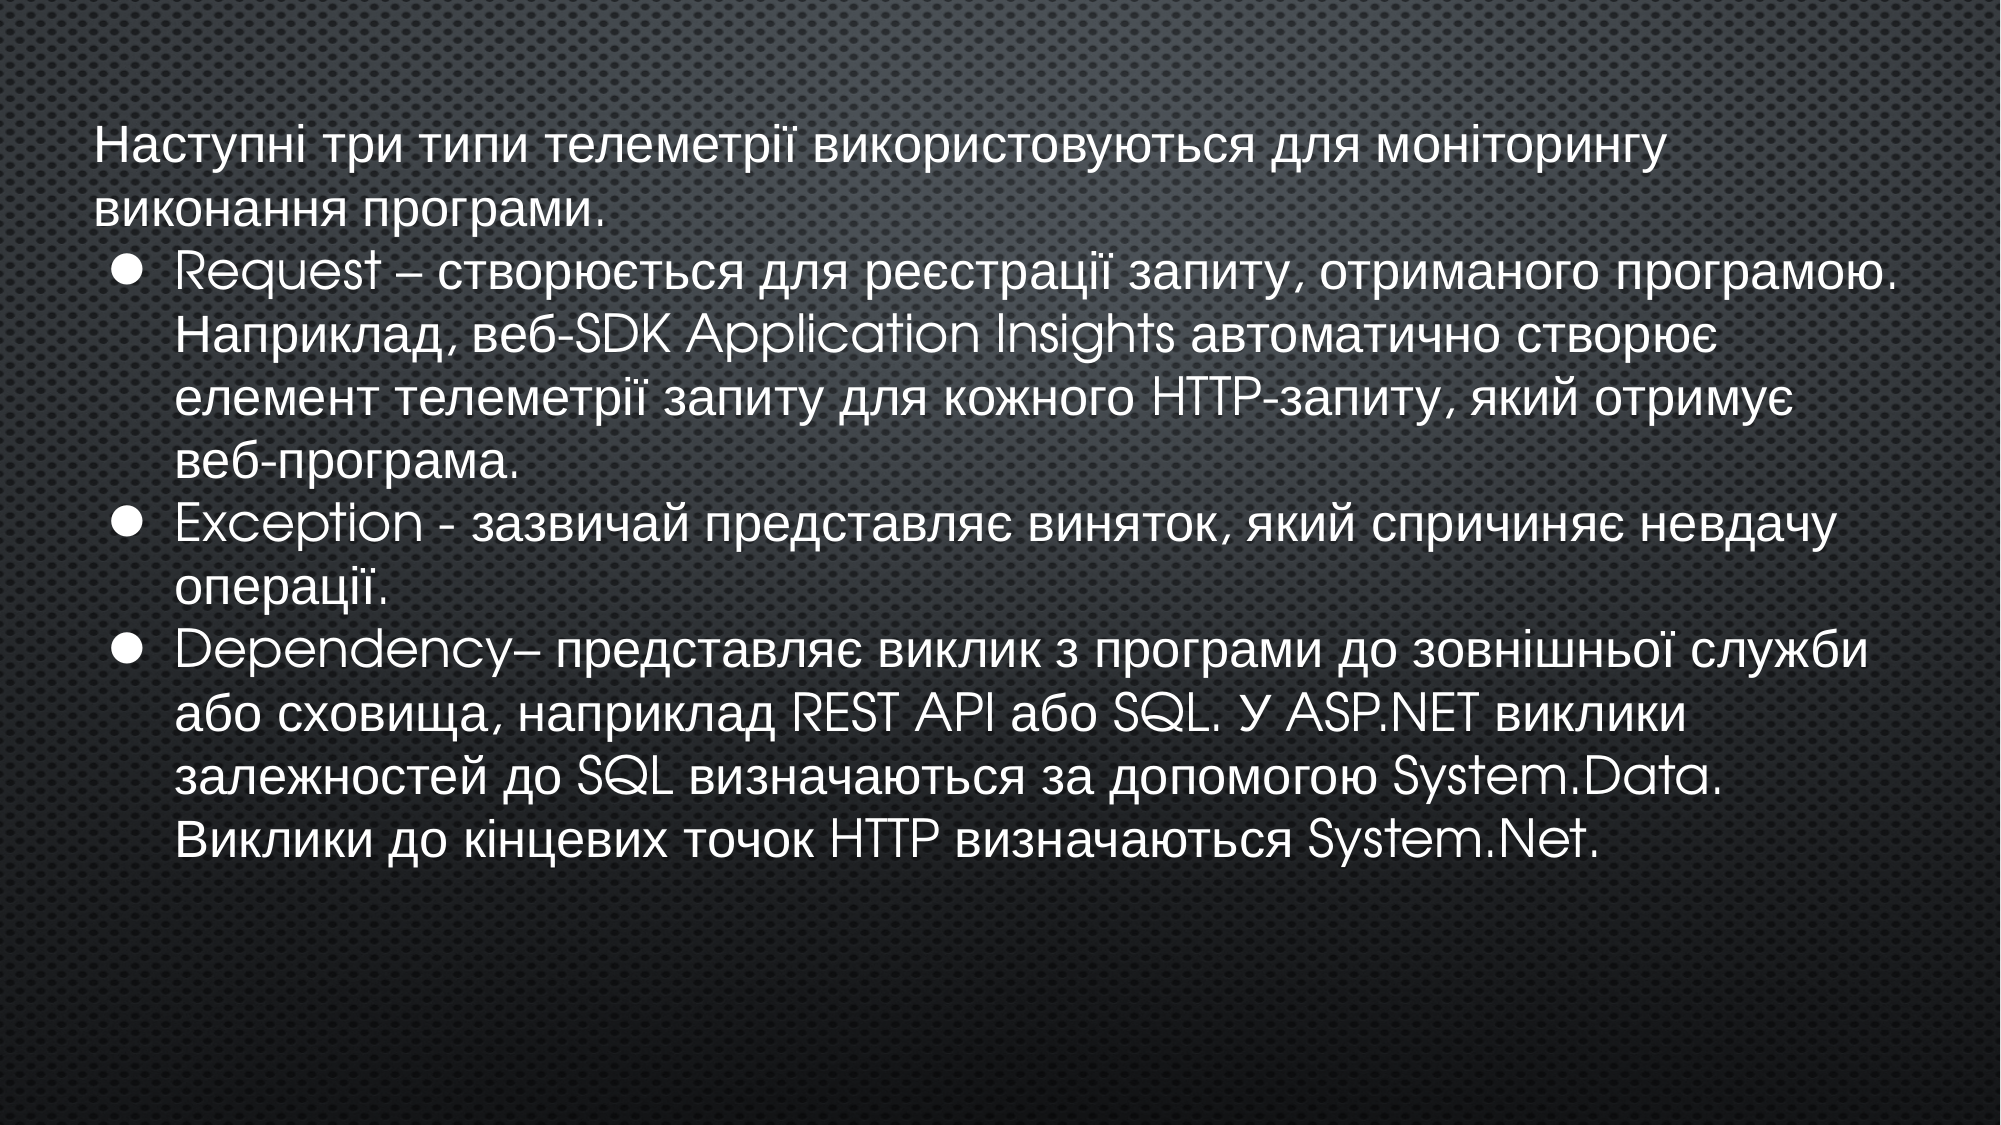

# Наступні три типи телеметрії використовуються для моніторингу виконання програми.
Request – створюється для реєстрації запиту, отриманого програмою. Наприклад, веб-SDK Application Insights автоматично створює елемент телеметрії запиту для кожного HTTP-запиту, який отримує веб-програма.
Exception - зазвичай представляє виняток, який спричиняє невдачу операції.
Dependency– представляє виклик з програми до зовнішньої служби або сховища, наприклад REST API або SQL. У ASP.NET виклики залежностей до SQL визначаються за допомогою System.Data. Виклики до кінцевих точок HTTP визначаються System.Net.